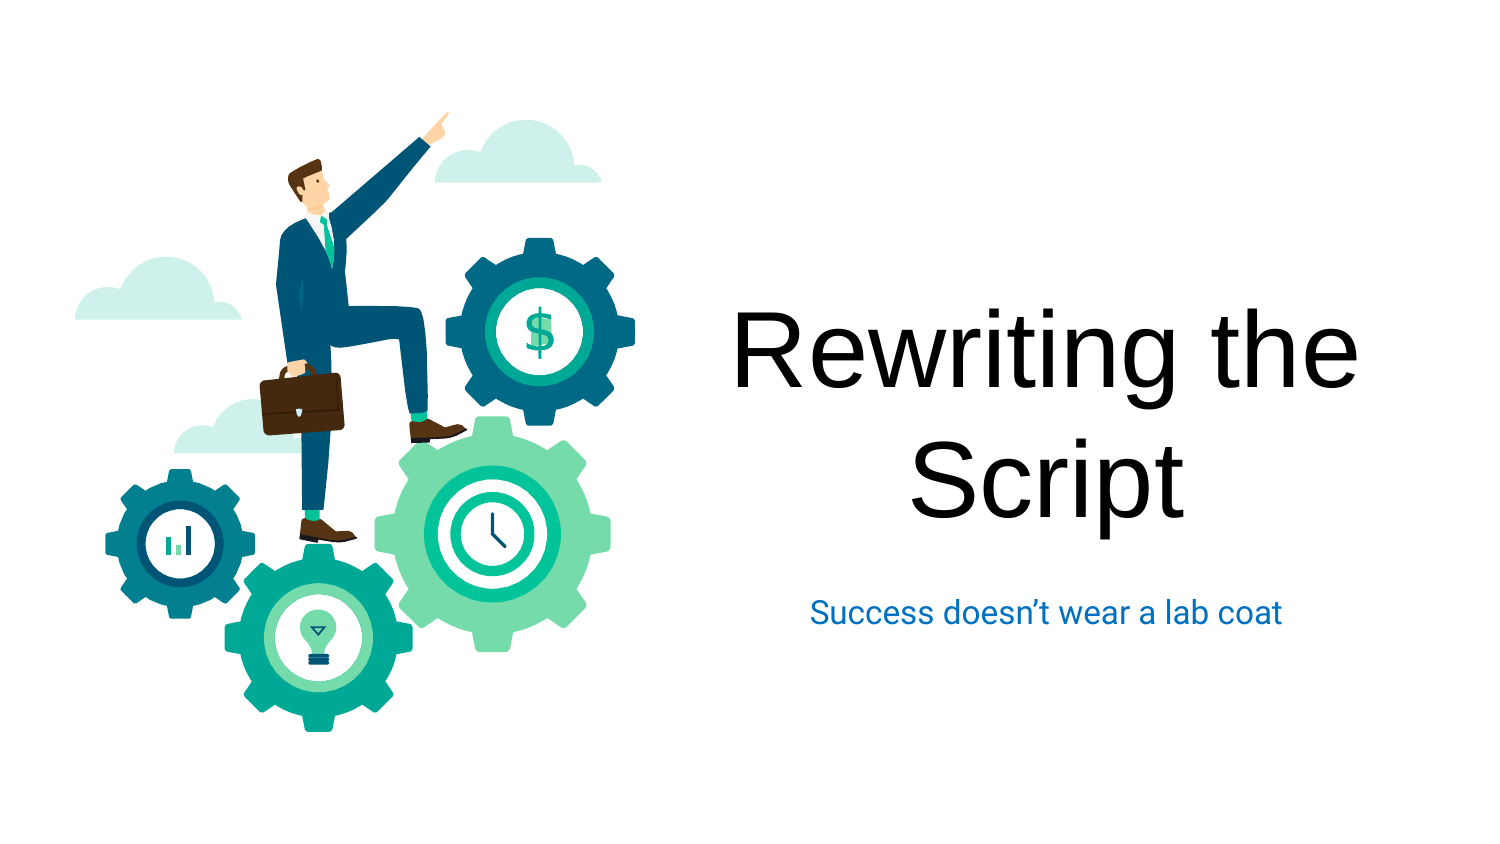

# Rewriting the Script
Success doesn’t wear a lab coat